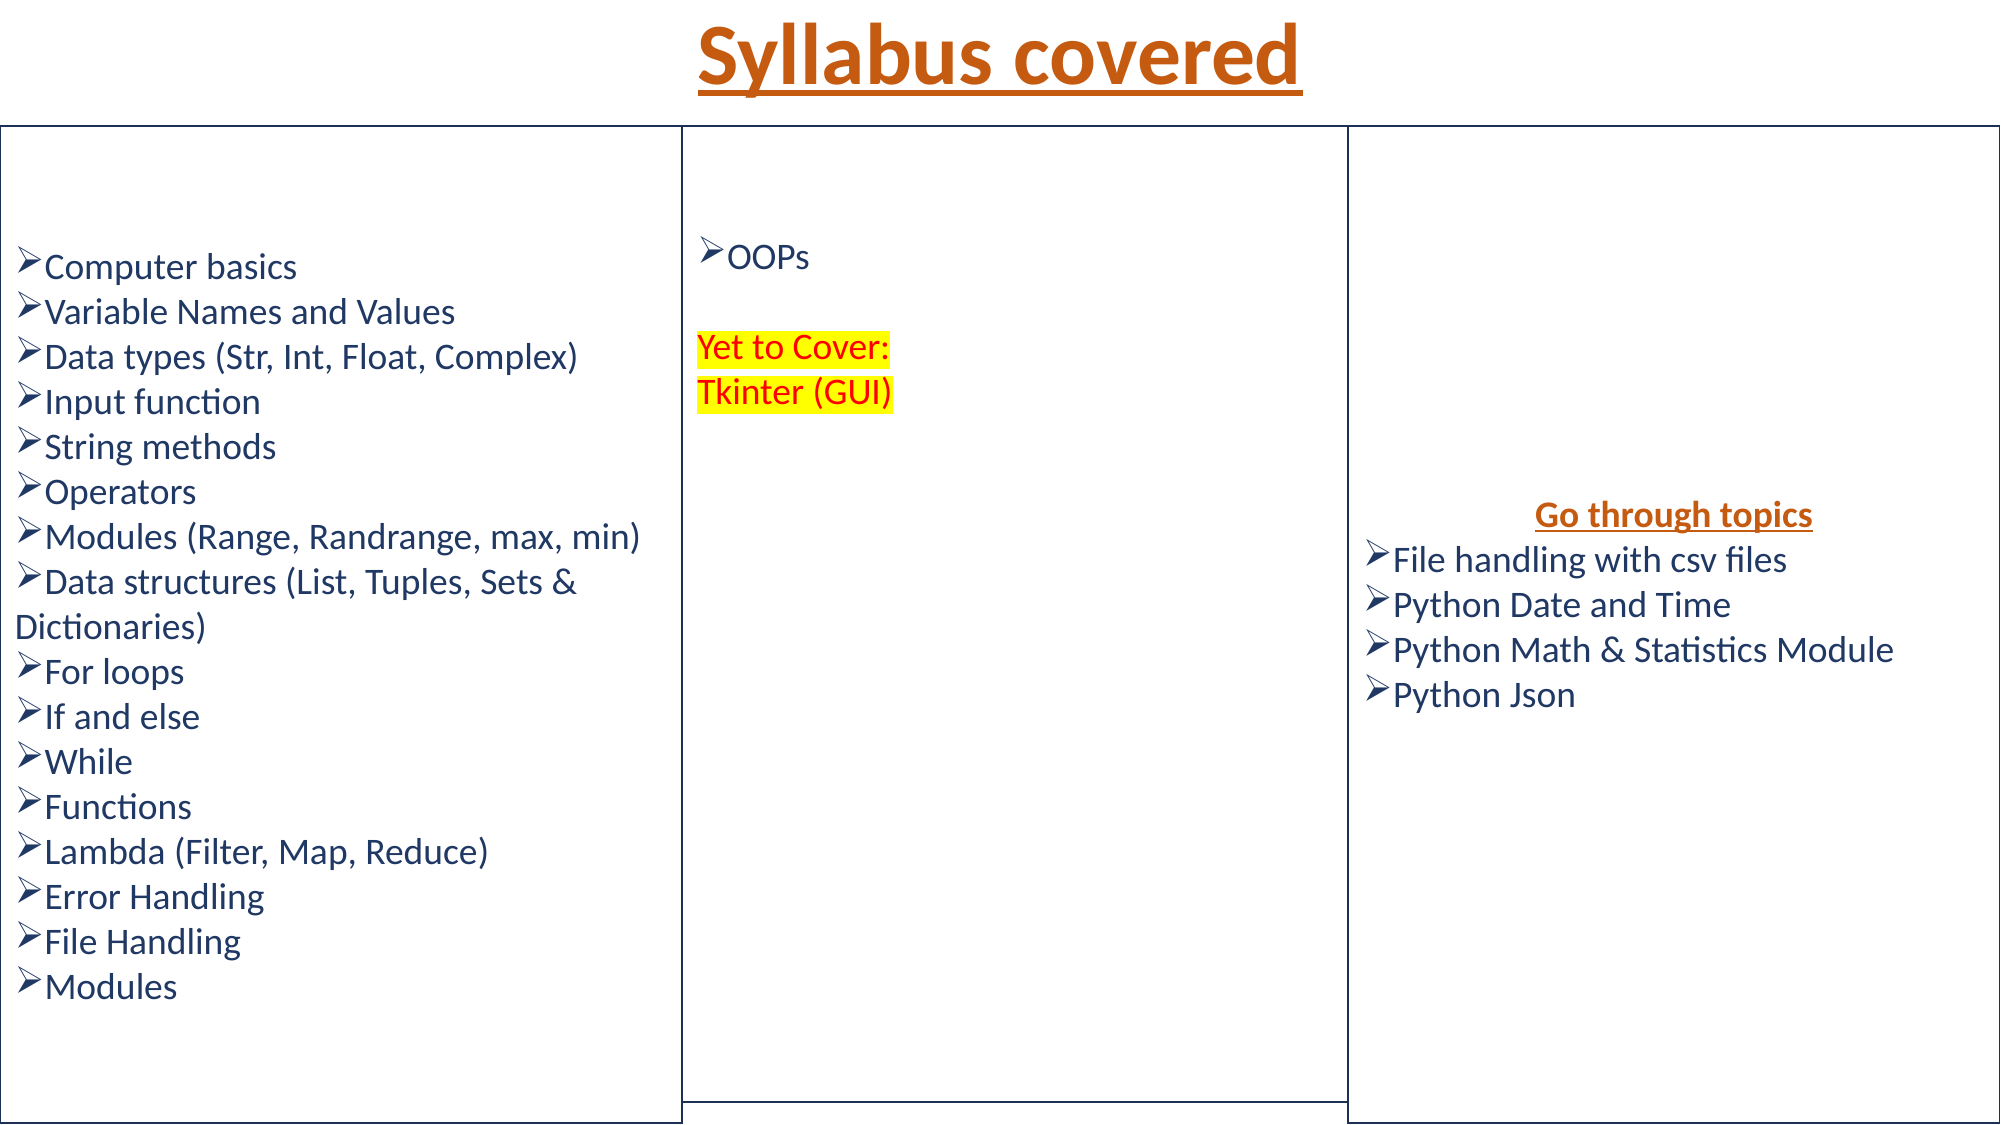

Syllabus covered

Computer basics
Variable Names and Values
Data types (Str, Int, Float, Complex)
Input function
String methods
Operators
Modules (Range, Randrange, max, min)
Data structures (List, Tuples, Sets & Dictionaries)
For loops
If and else
While
Functions
Lambda (Filter, Map, Reduce)
Error Handling
File Handling
Modules
OOPs

Yet to Cover:
Tkinter (GUI)

Go through topics
File handling with csv files
Python Date and Time
Python Math & Statistics Module
Python Json